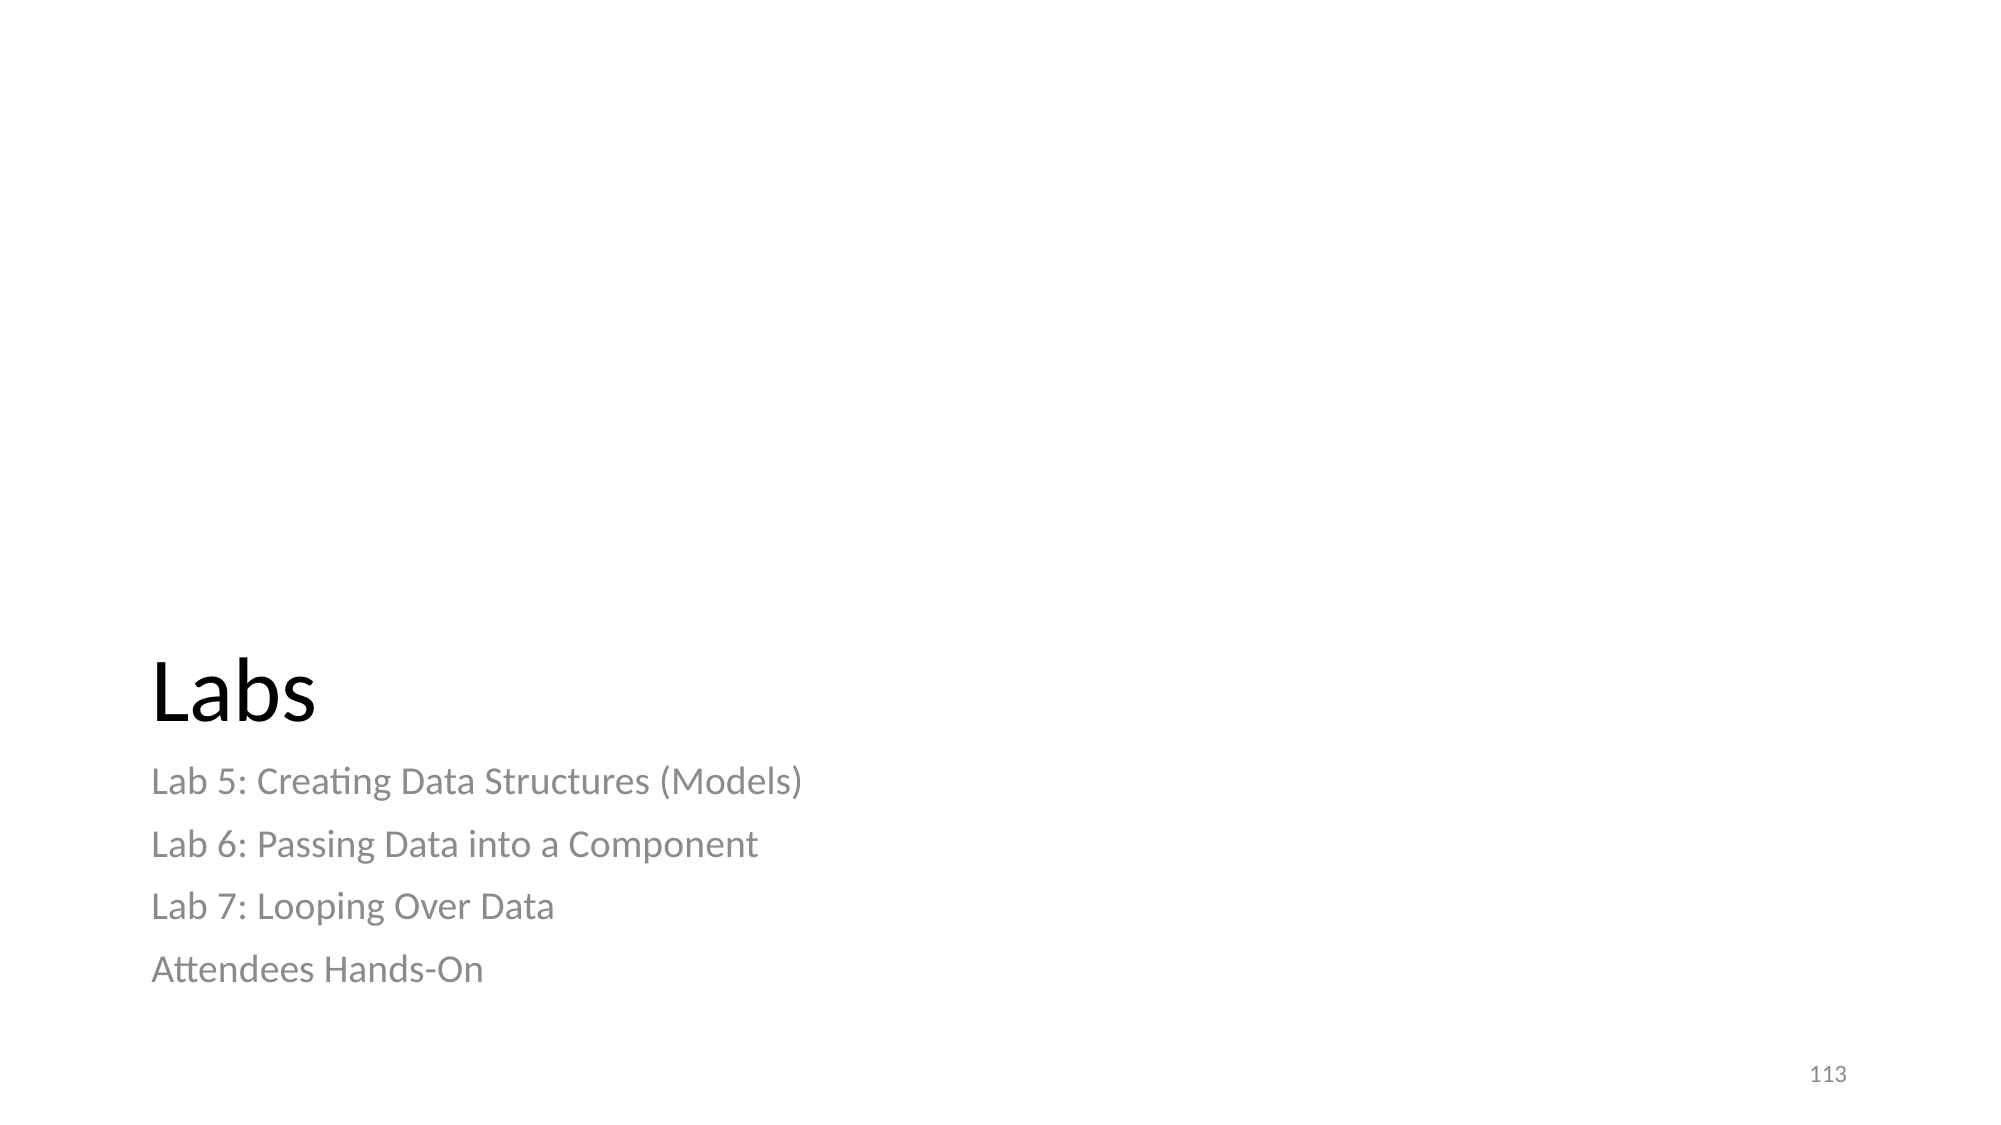

# Labs
Lab 5: Creating Data Structures (Models)
Lab 6: Passing Data into a Component
Lab 7: Looping Over Data
Attendees Hands-On

113